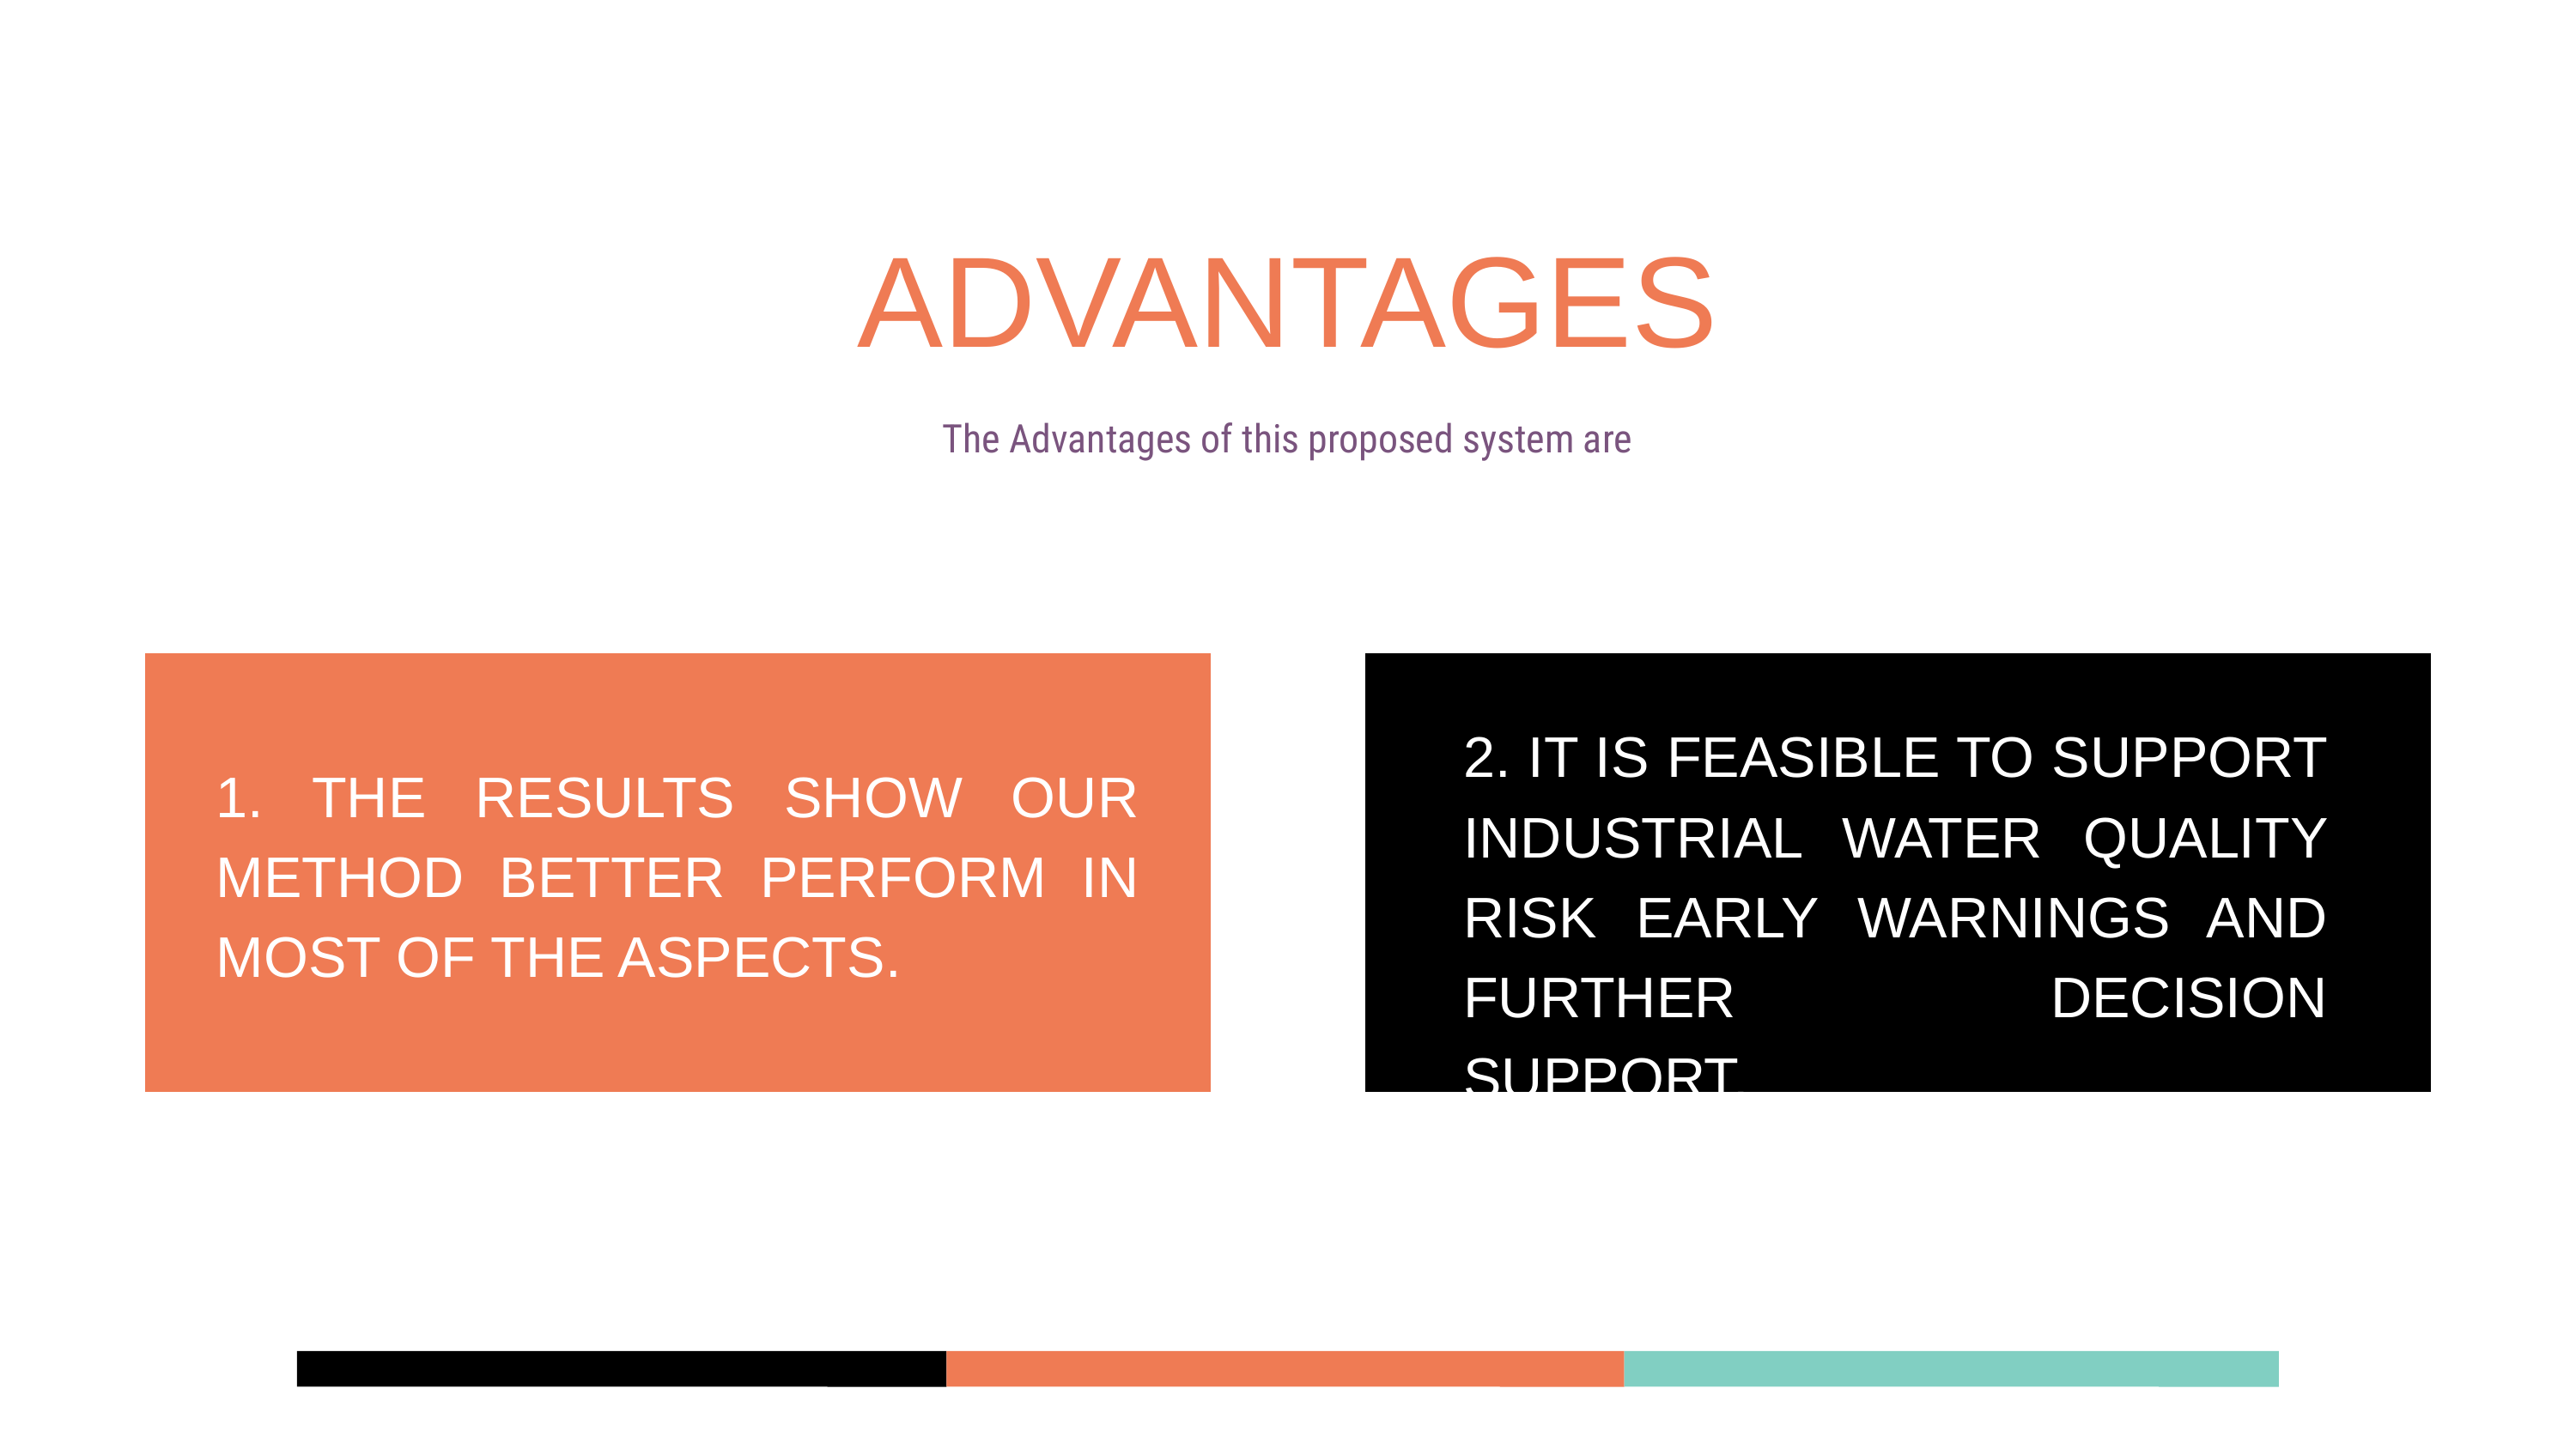

ADVANTAGES
The Advantages of this proposed system are

2. IT IS FEASIBLE TO SUPPORT INDUSTRIAL WATER QUALITY RISK EARLY WARNINGS AND FURTHER DECISION SUPPORT.
1. THE RESULTS SHOW OUR METHOD BETTER PERFORM IN MOST OF THE ASPECTS.